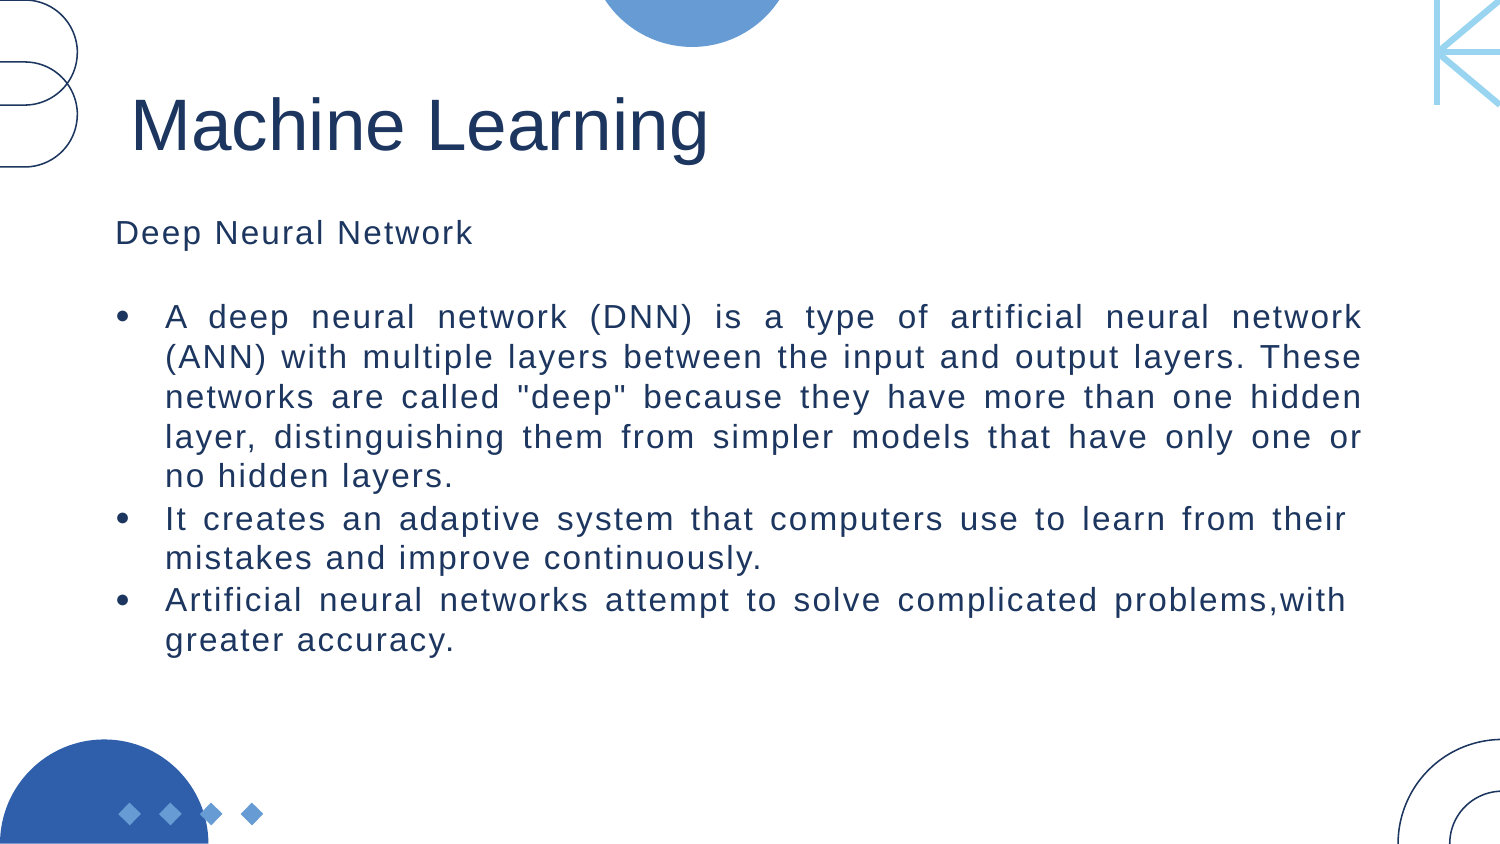

# Machine Learning
Deep Neural Network

A deep neural network (DNN) is a type of artificial neural network (ANN) with multiple layers between the input and output layers. These networks are called "deep" because they have more than one hidden layer, distinguishing them from simpler models that have only one or no hidden layers.
It creates an adaptive system that computers use to learn from their  mistakes and improve continuously.
Artificial neural networks attempt to solve complicated problems,with  greater accuracy.